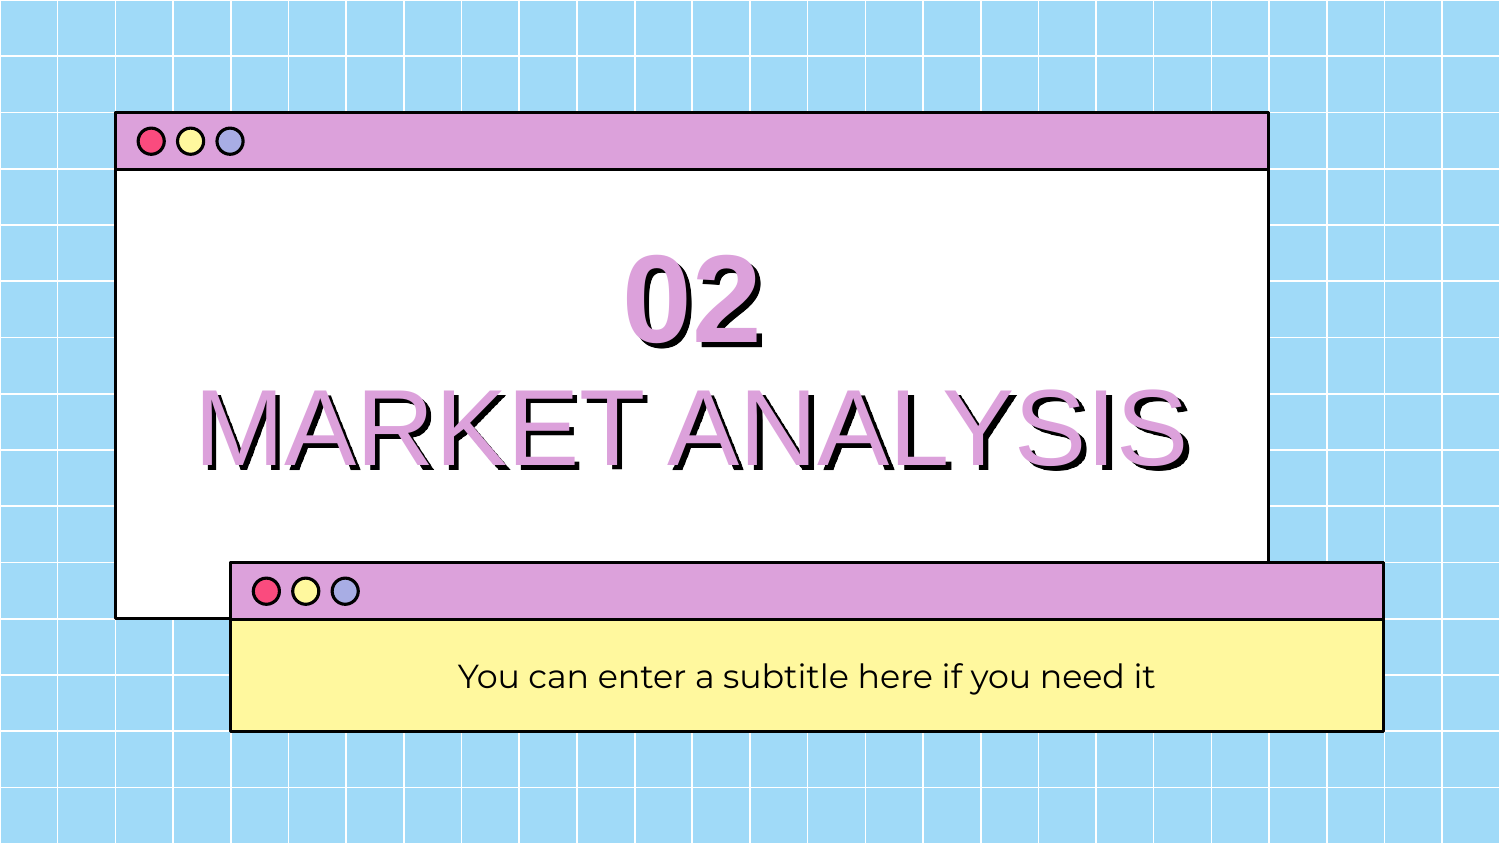

02
# MARKET ANALYSIS

You can enter a subtitle here if you need it